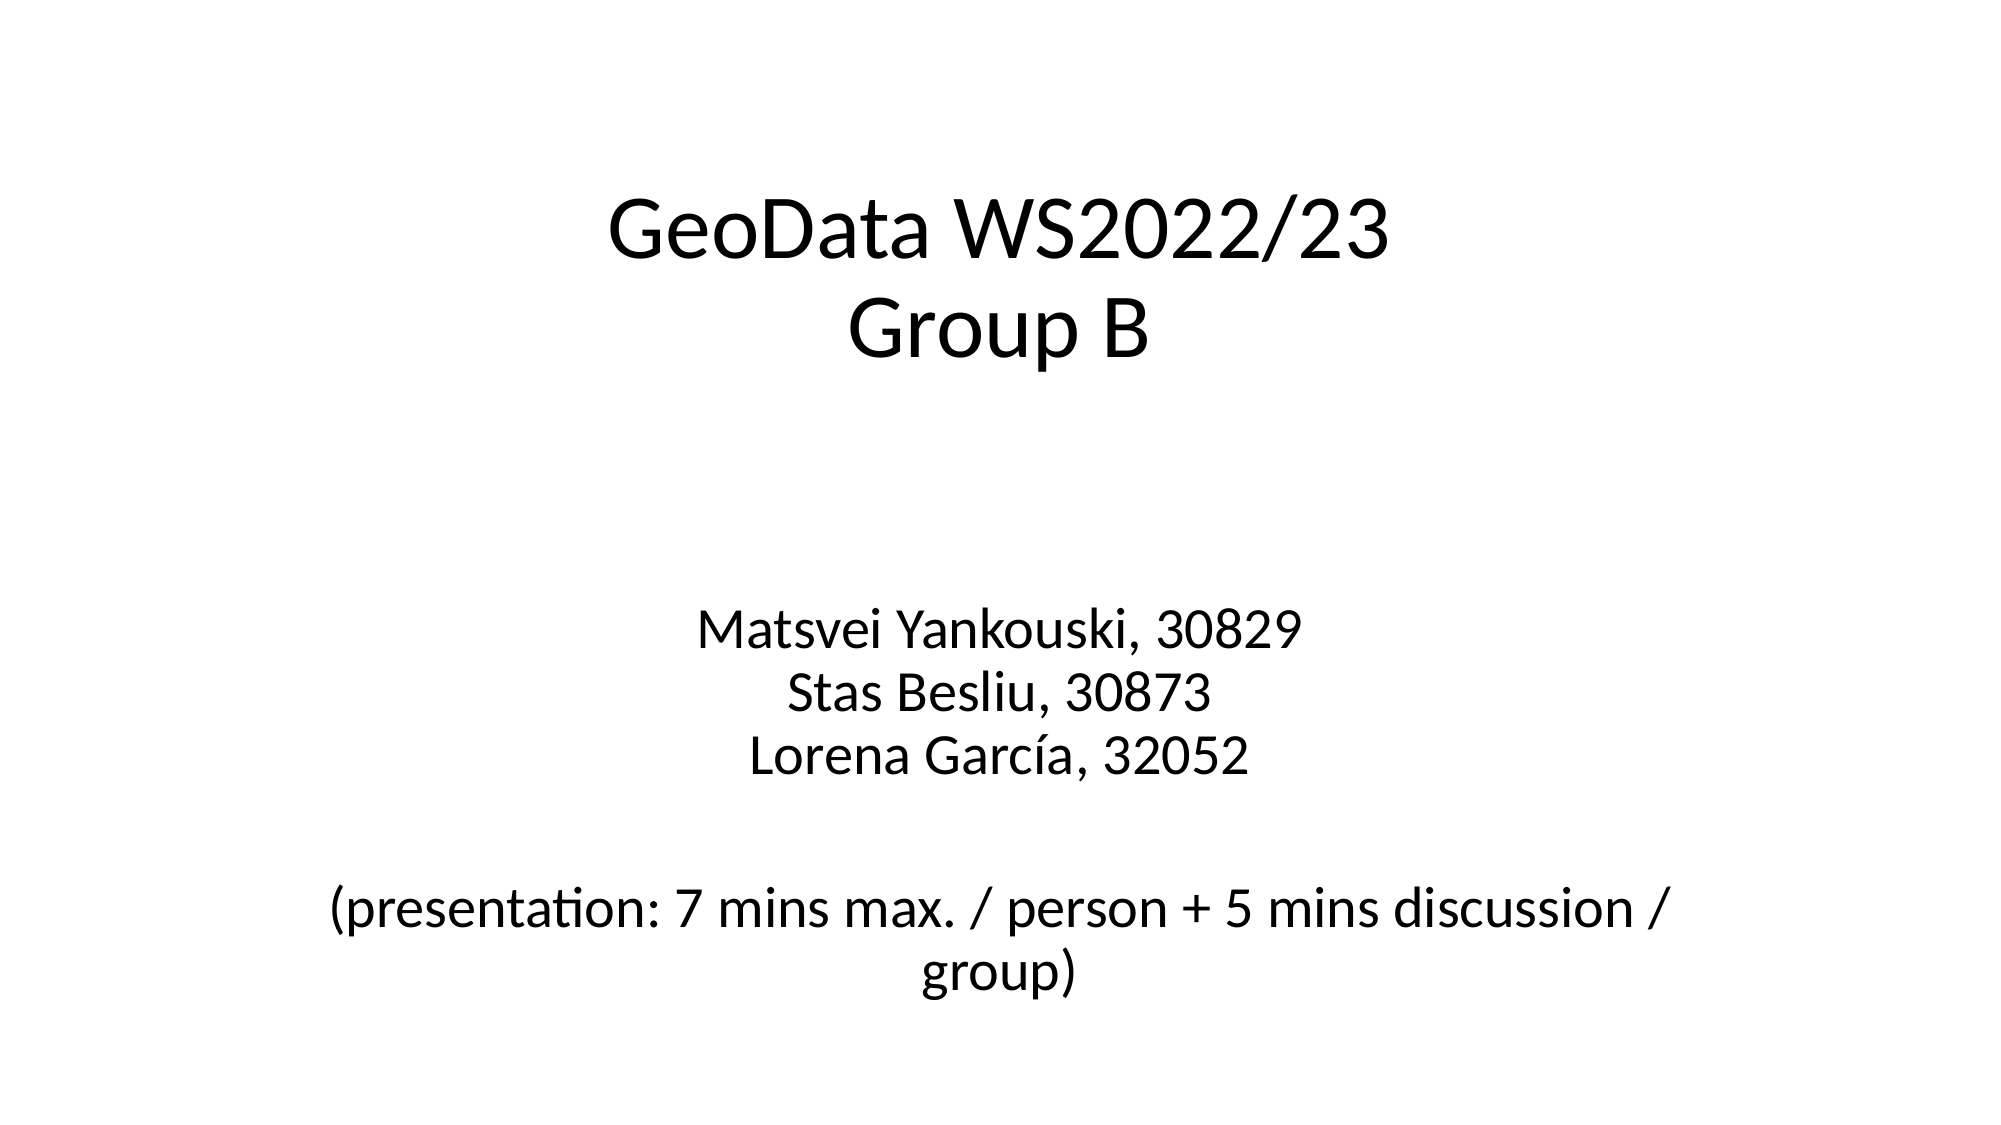

# GeoData WS2022/23 Group B
Matsvei Yankouski, 30829
Stas Besliu, 30873
Lorena García, 32052
(presentation: 7 mins max. / person + 5 mins discussion / group)